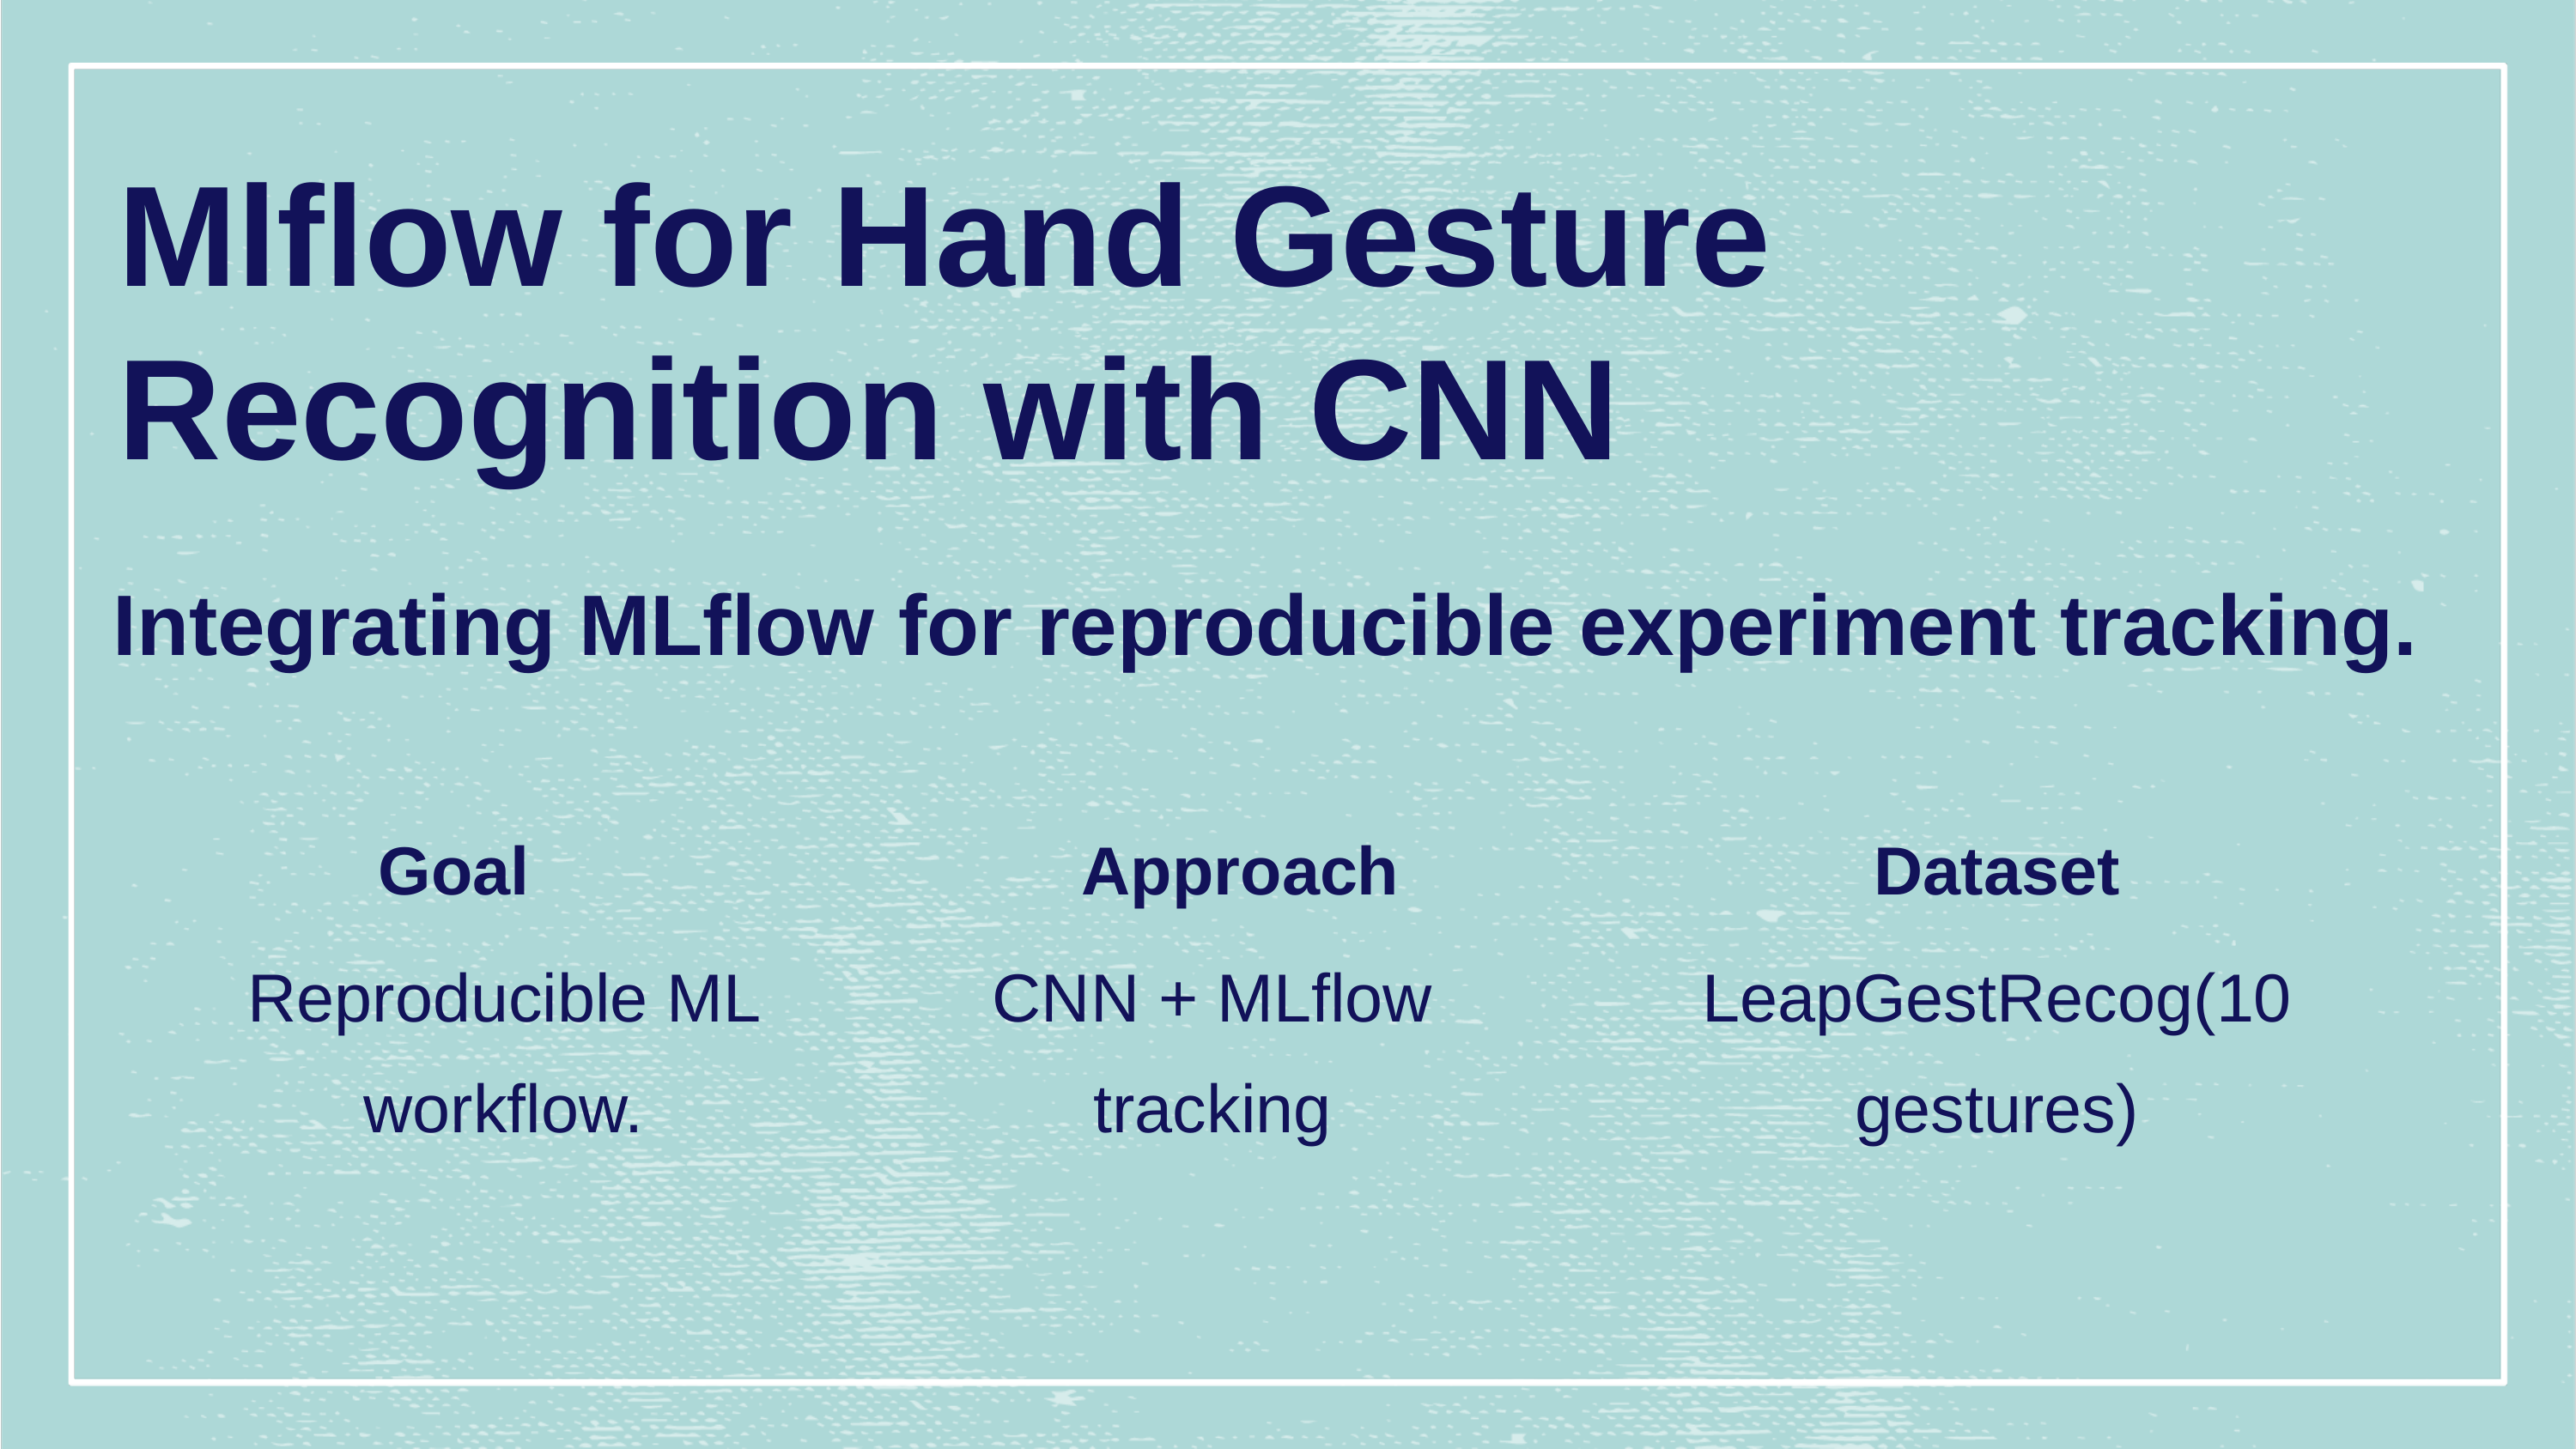

Mlflow for Hand Gesture Recognition with CNN

Integrating MLflow for reproducible experiment tracking.
Goal
Approach
Dataset
Reproducible ML workflow.
CNN + MLflow tracking
LeapGestRecog(10 gestures)